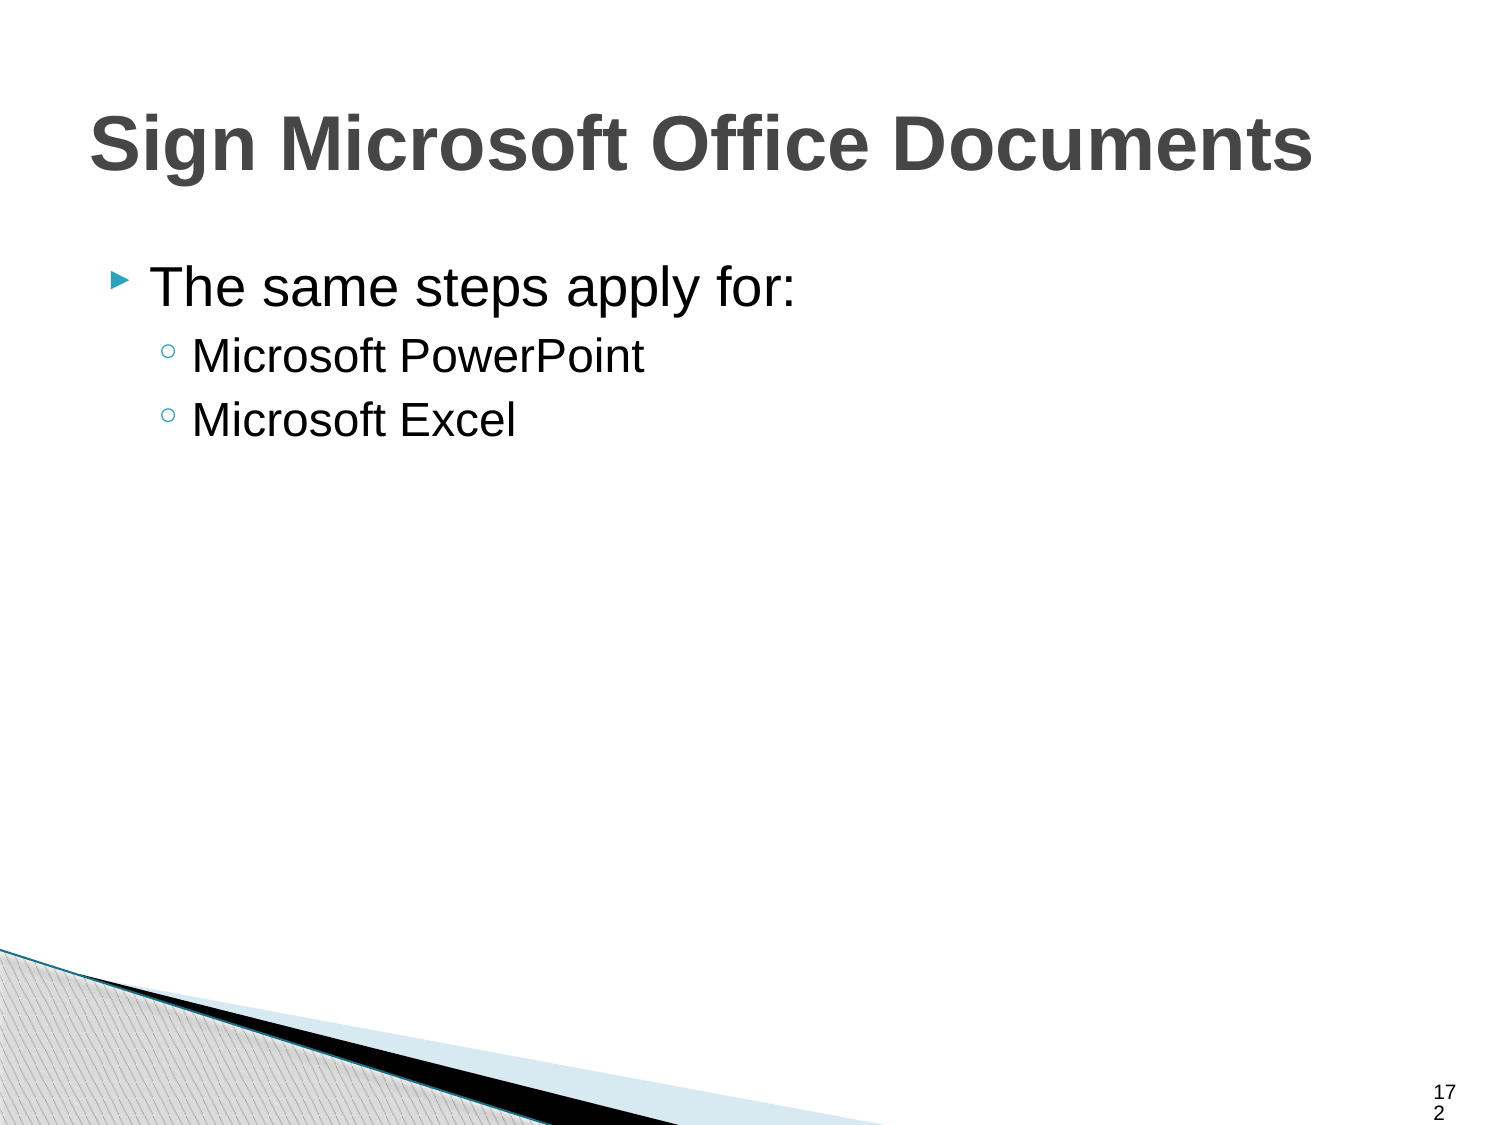

# Sign Microsoft Office Documents
The same steps apply for:
Microsoft PowerPoint
Microsoft Excel
172